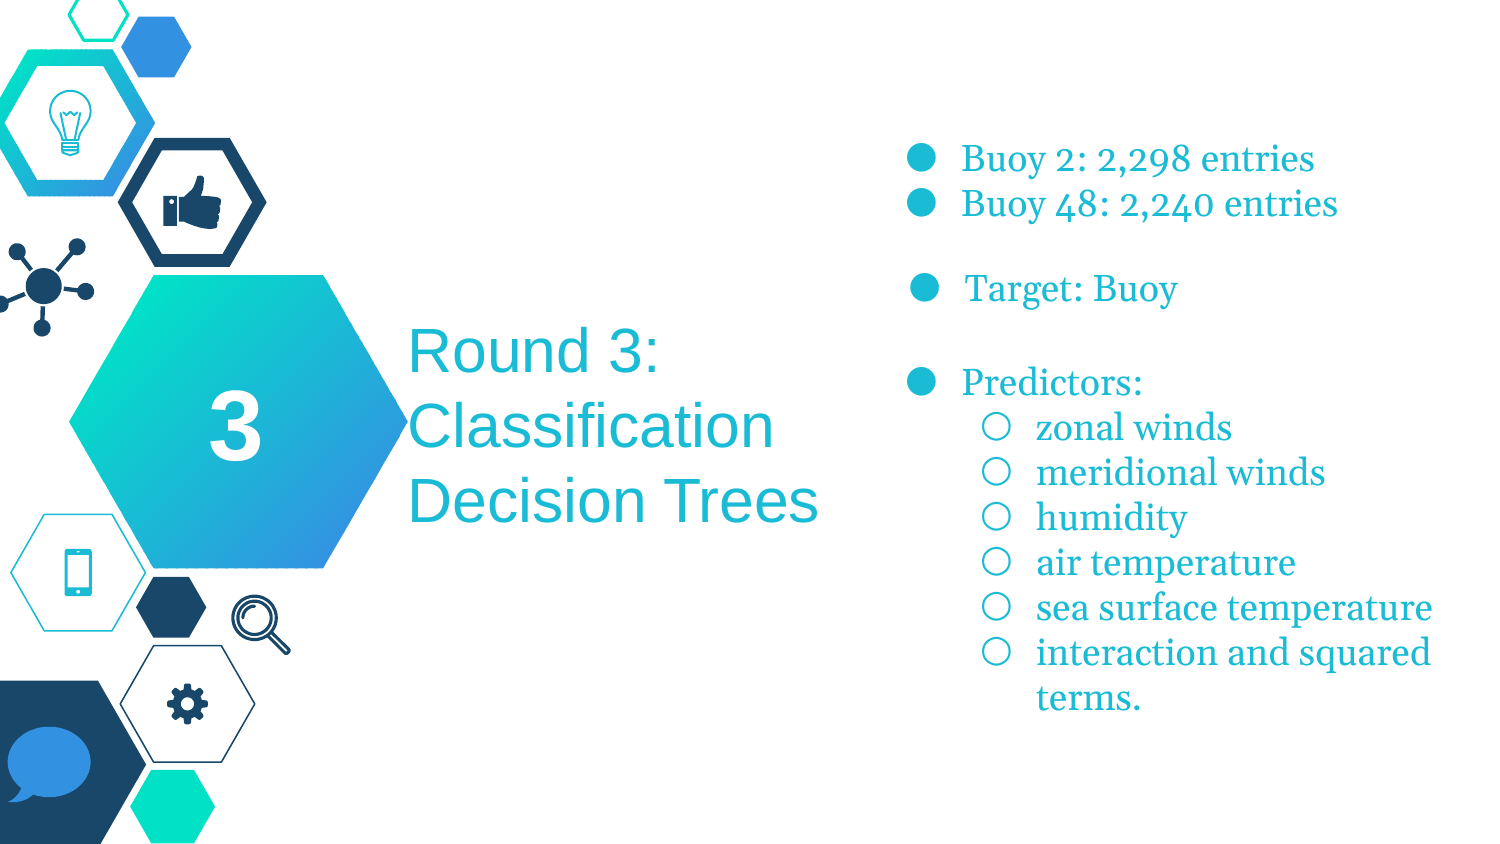

Buoy 2: 2,298 entries
Buoy 48: 2,240 entries
Target: Buoy
3
Predictors:
zonal winds
meridional winds
humidity
air temperature
sea surface temperature
interaction and squared terms.
# Round 3:  Classification
Decision Trees